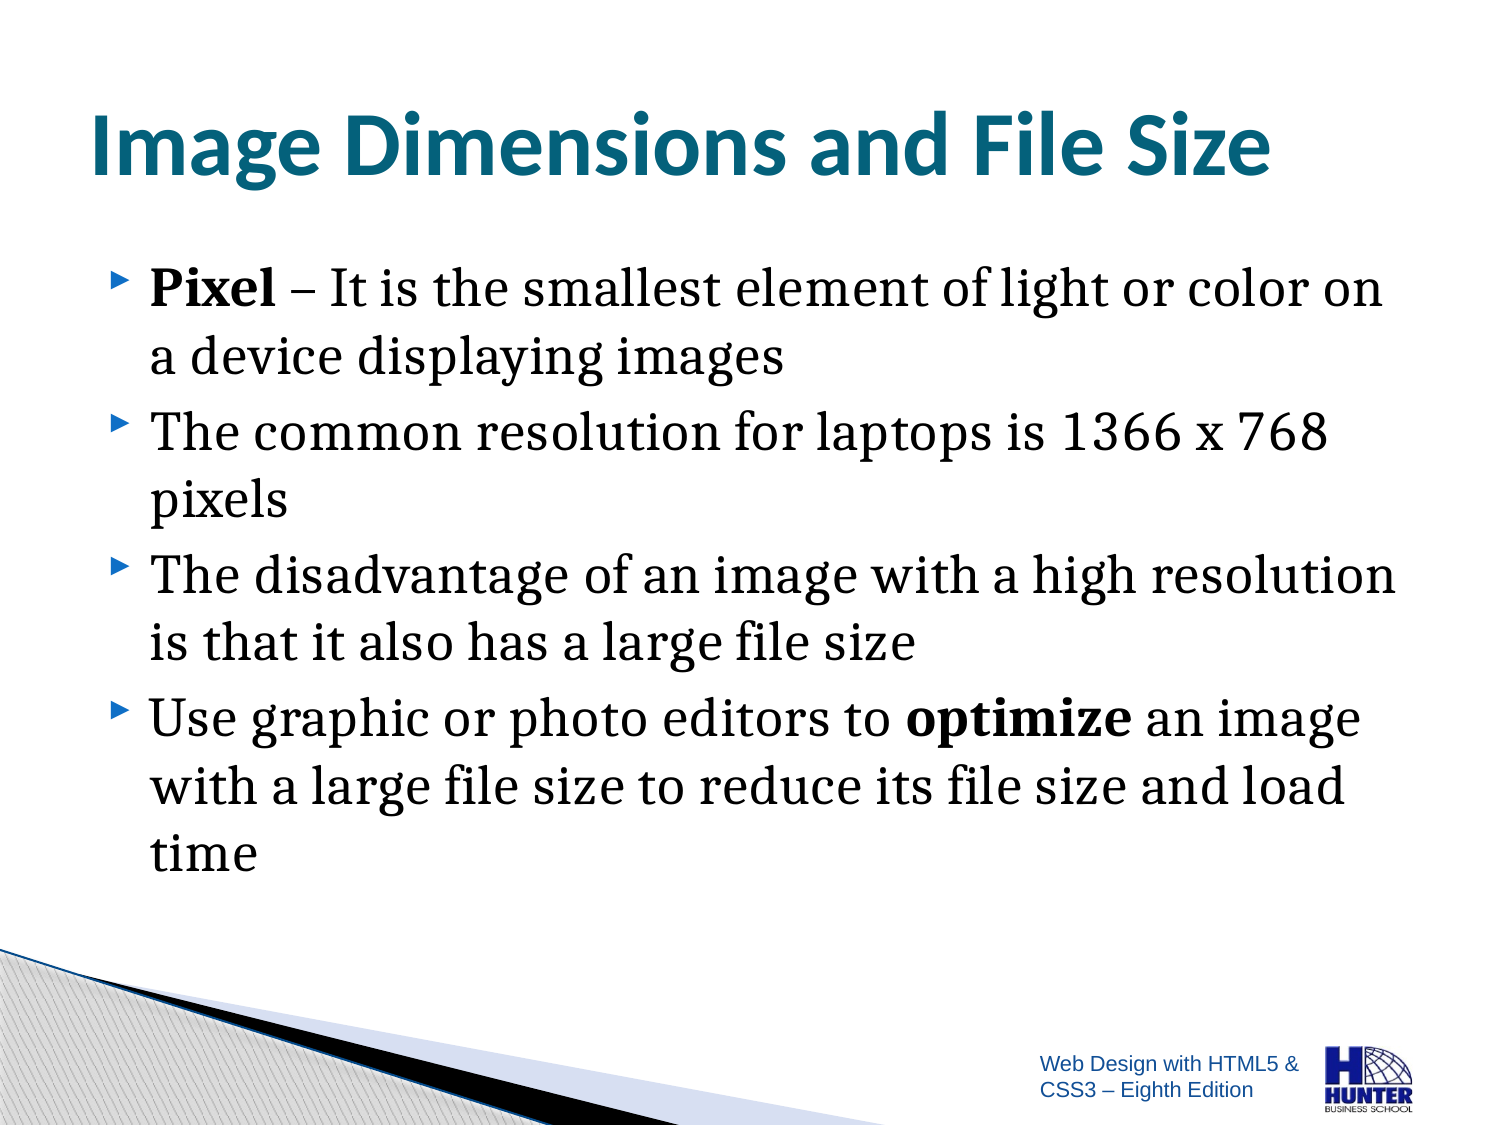

# Image Dimensions and File Size
Pixel – It is the smallest element of light or color on a device displaying images
The common resolution for laptops is 1366 x 768 pixels
The disadvantage of an image with a high resolution is that it also has a large file size
Use graphic or photo editors to optimize an image with a large file size to reduce its file size and load time